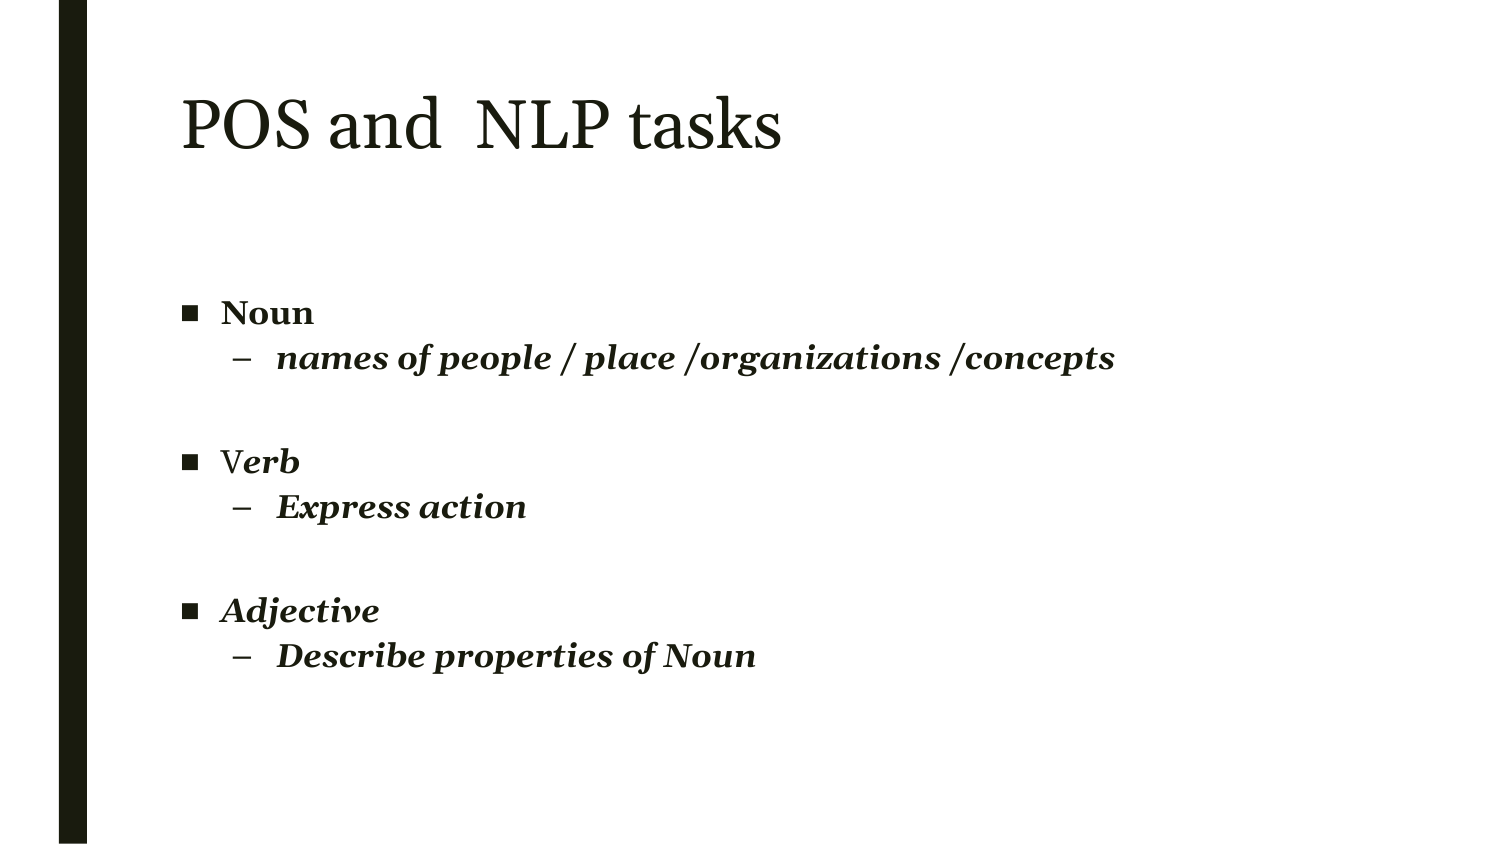

# POS and  NLP tasks

Noun
names of people / place /organizations /concepts

Verb
Express action

Adjective
Describe properties of Noun